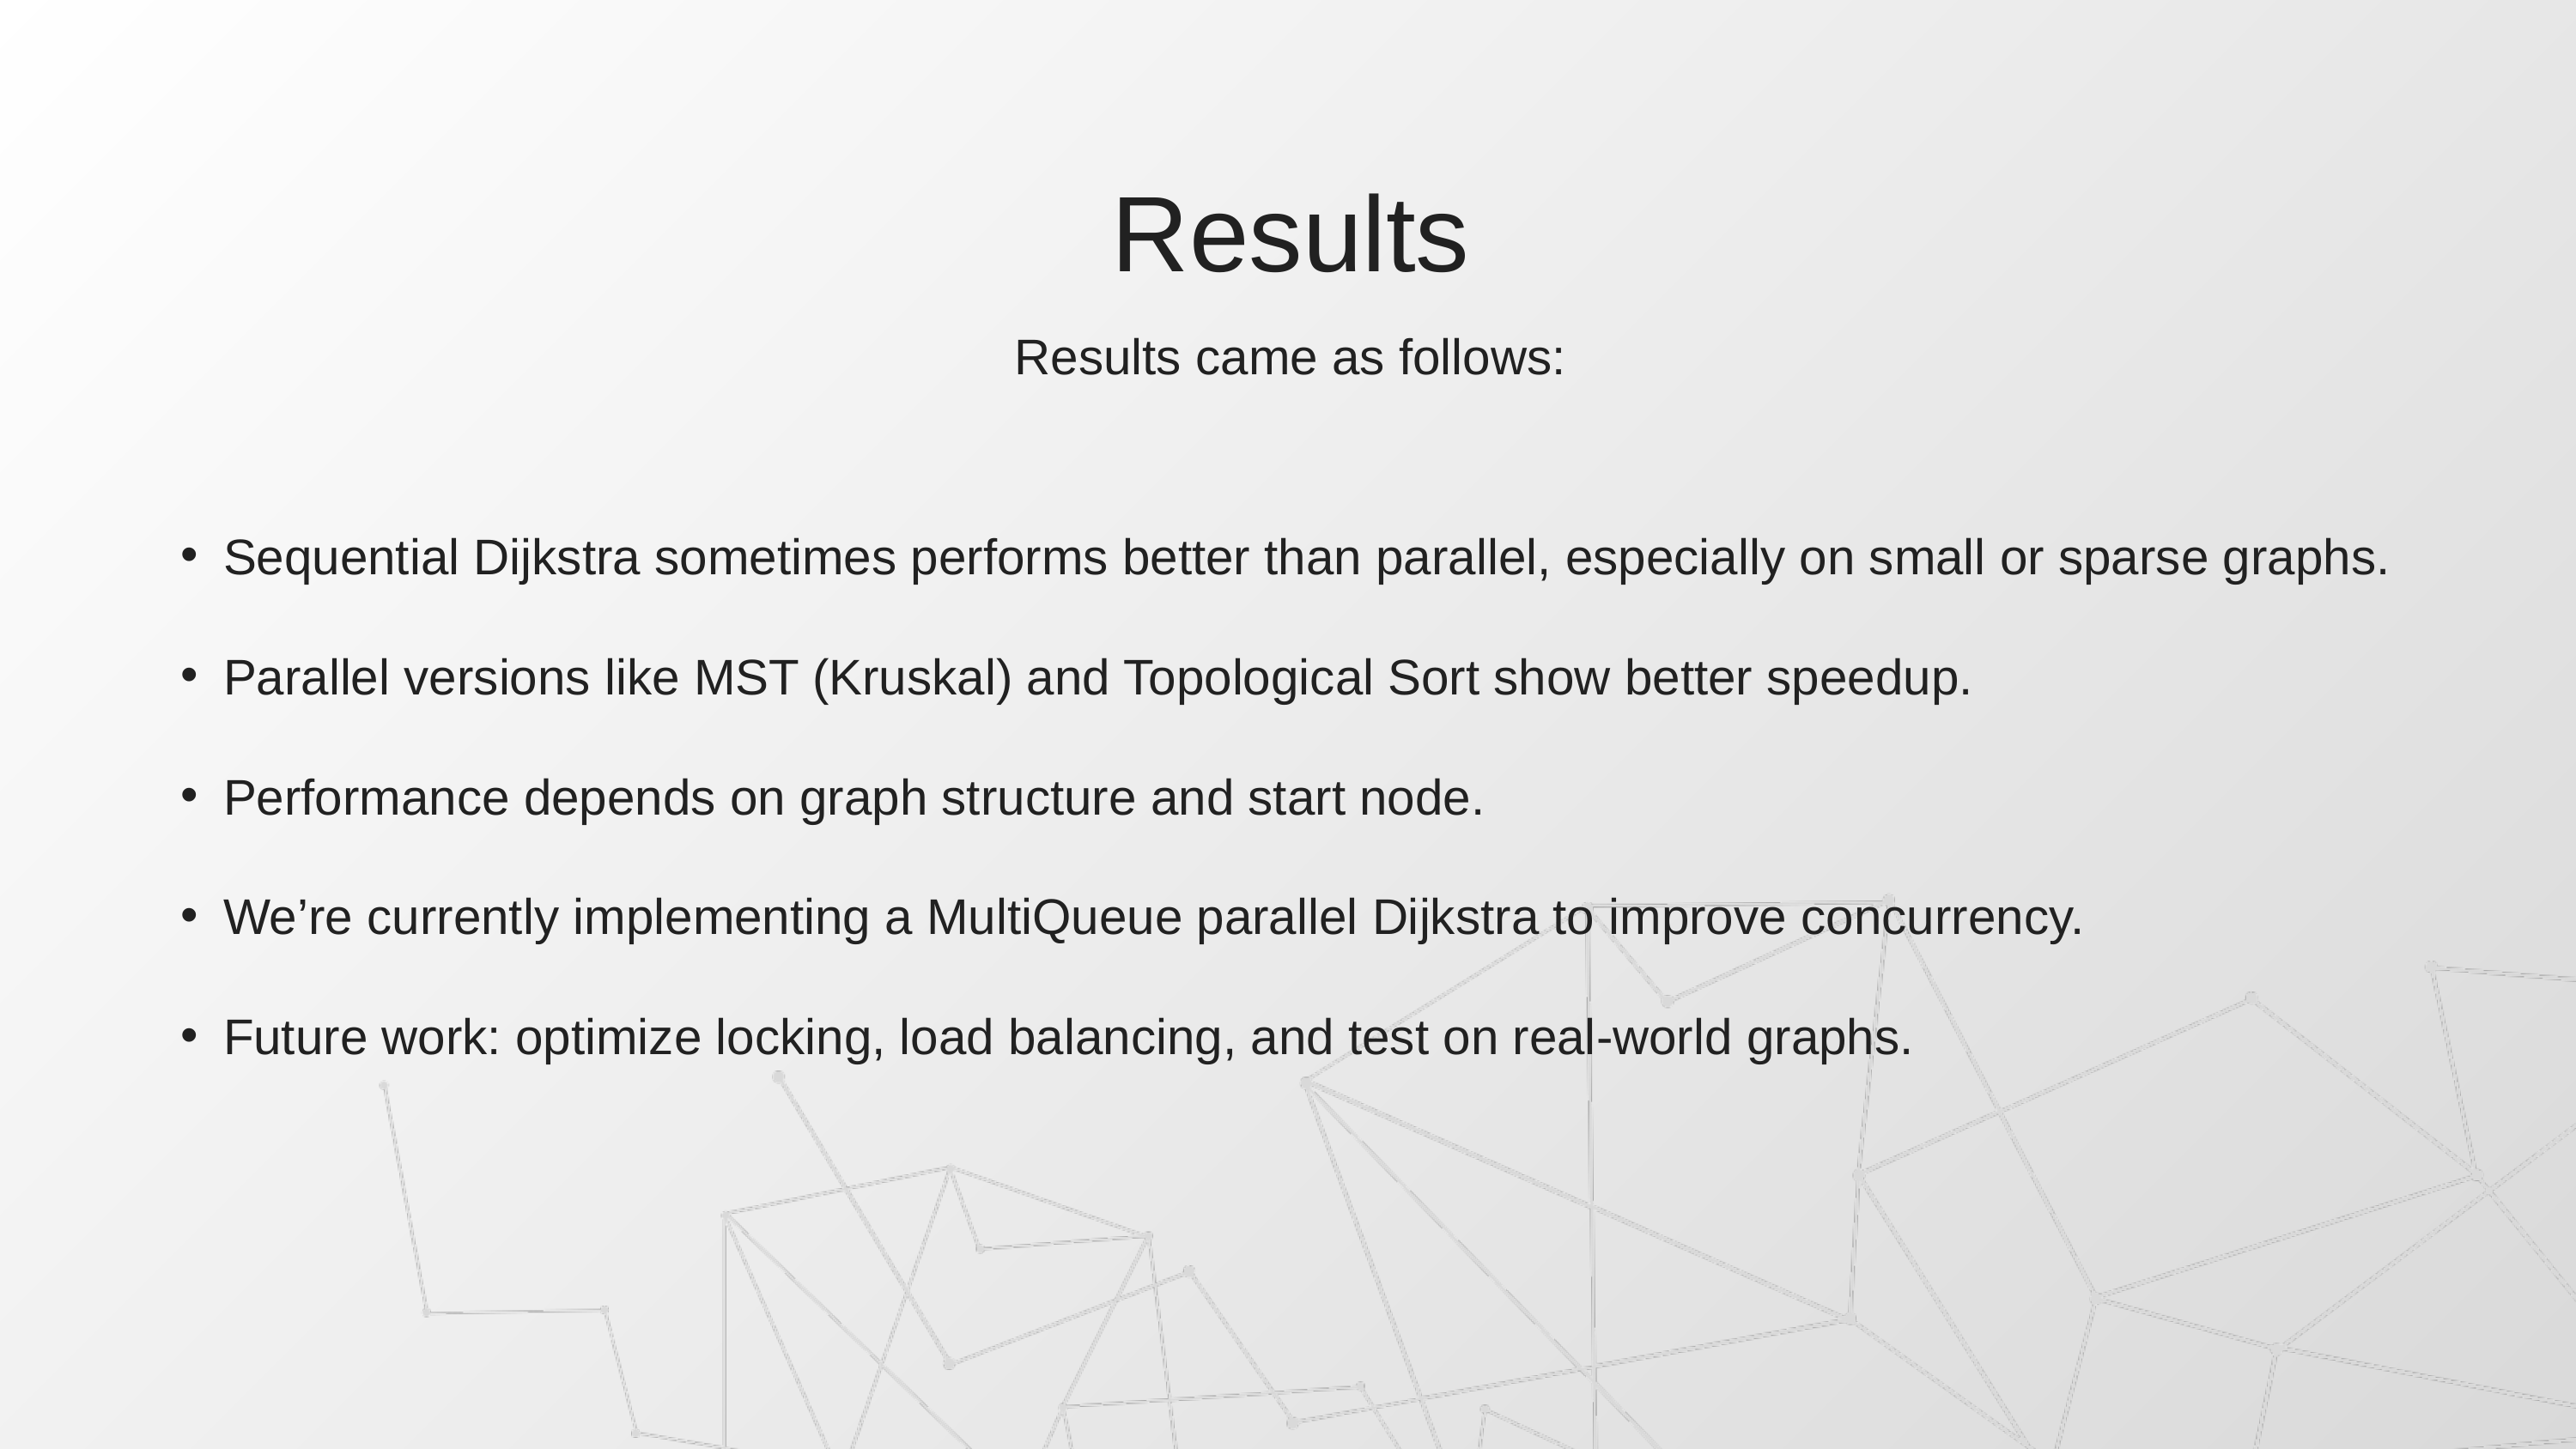

Results
Results came as follows:

Sequential Dijkstra sometimes performs better than parallel, especially on small or sparse graphs.

Parallel versions like MST (Kruskal) and Topological Sort show better speedup.

Performance depends on graph structure and start node.

We’re currently implementing a MultiQueue parallel Dijkstra to improve concurrency.

Future work: optimize locking, load balancing, and test on real-world graphs.